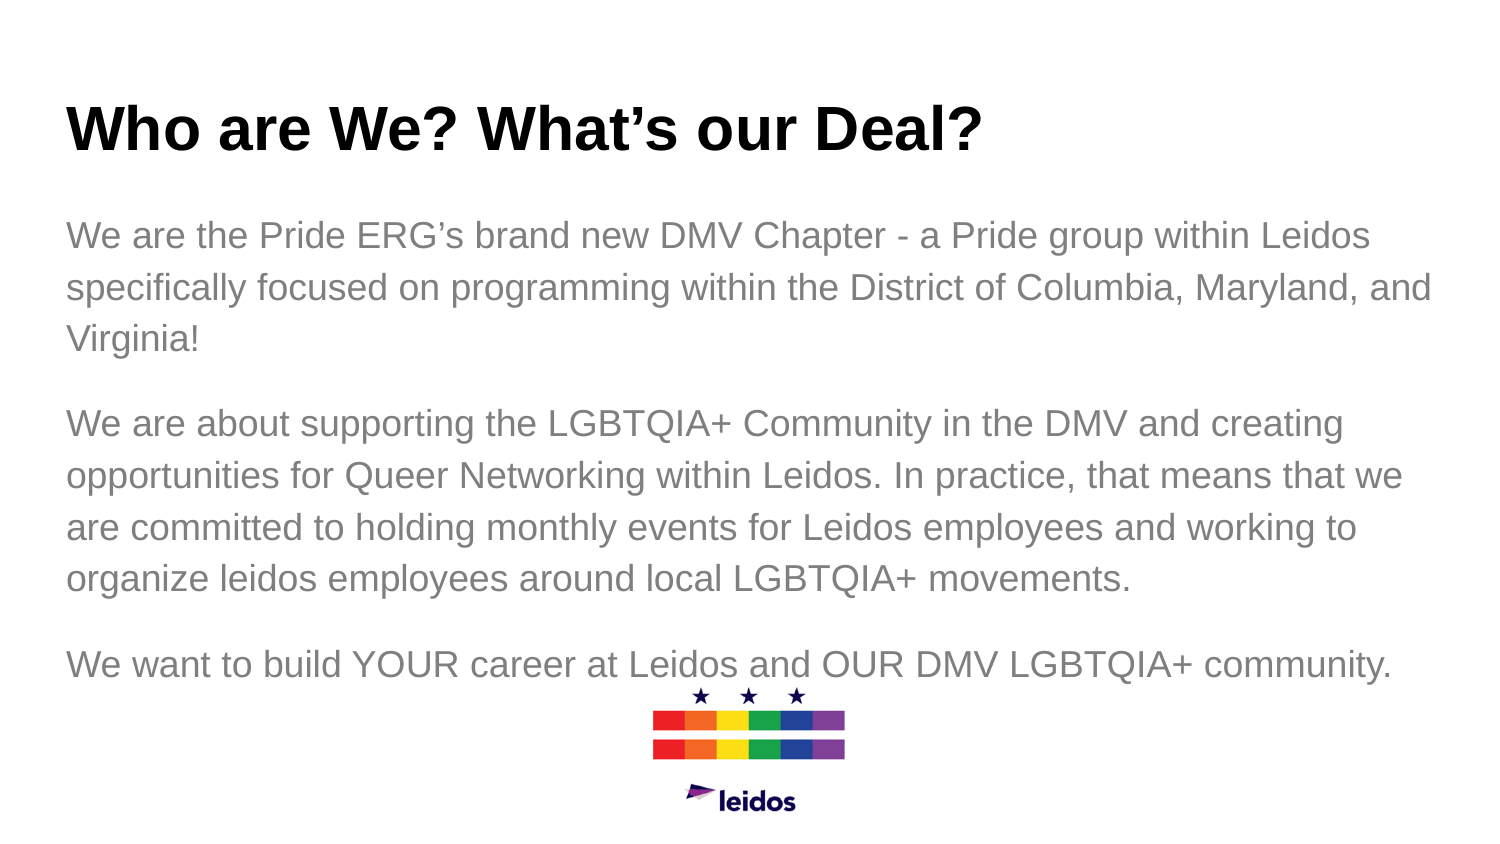

# Who are We? What’s our Deal?
We are the Pride ERG’s brand new DMV Chapter - a Pride group within Leidos specifically focused on programming within the District of Columbia, Maryland, and Virginia!
We are about supporting the LGBTQIA+ Community in the DMV and creating opportunities for Queer Networking within Leidos. In practice, that means that we are committed to holding monthly events for Leidos employees and working to organize leidos employees around local LGBTQIA+ movements.
We want to build YOUR career at Leidos and OUR DMV LGBTQIA+ community.